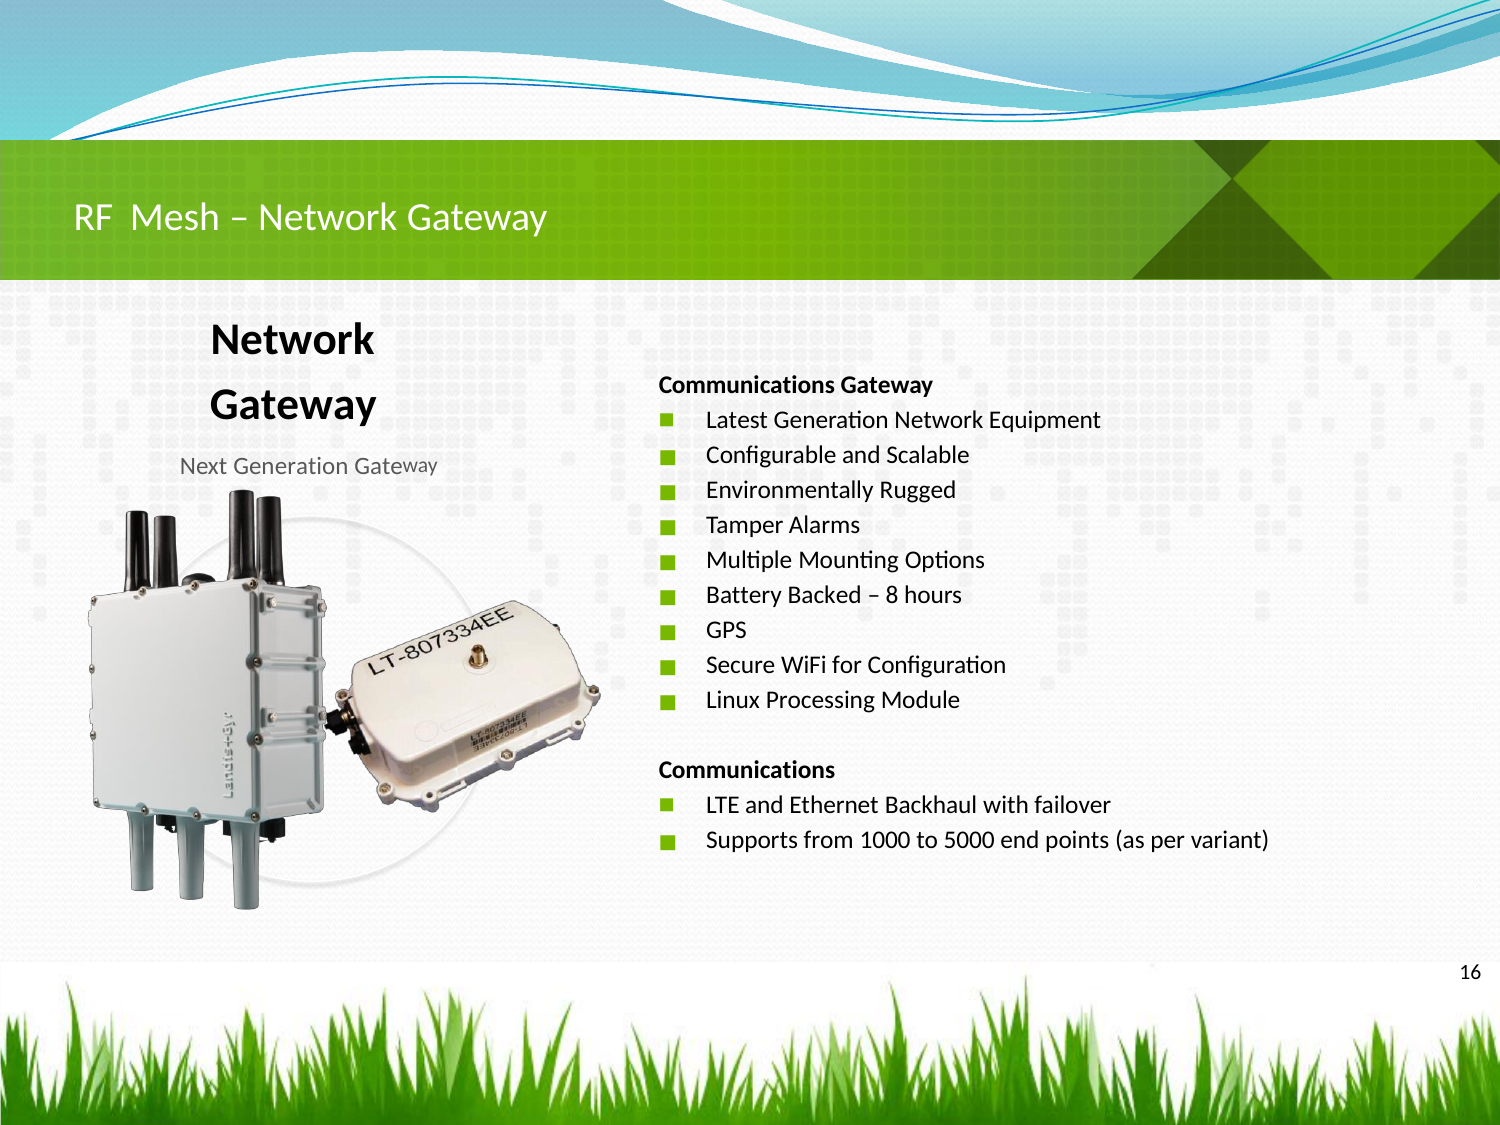

RF
Mesh – Network Gateway
Network
Gateway
Communications Gateway
◼
◼
◼
◼
◼
◼
◼
◼
◼
Latest Generation Network Equipment
Configurable and Scalable
Environmentally Rugged
Tamper Alarms
Multiple Mounting Options
Battery Backed – 8 hours
GPS
Secure WiFi for Configuration
Linux Processing Module
Next Generation Gate

way

Communications
◼
◼
LTE and Ethernet Backhaul with failover
Supports from 1000 to 5000 end points (as per variant)
16